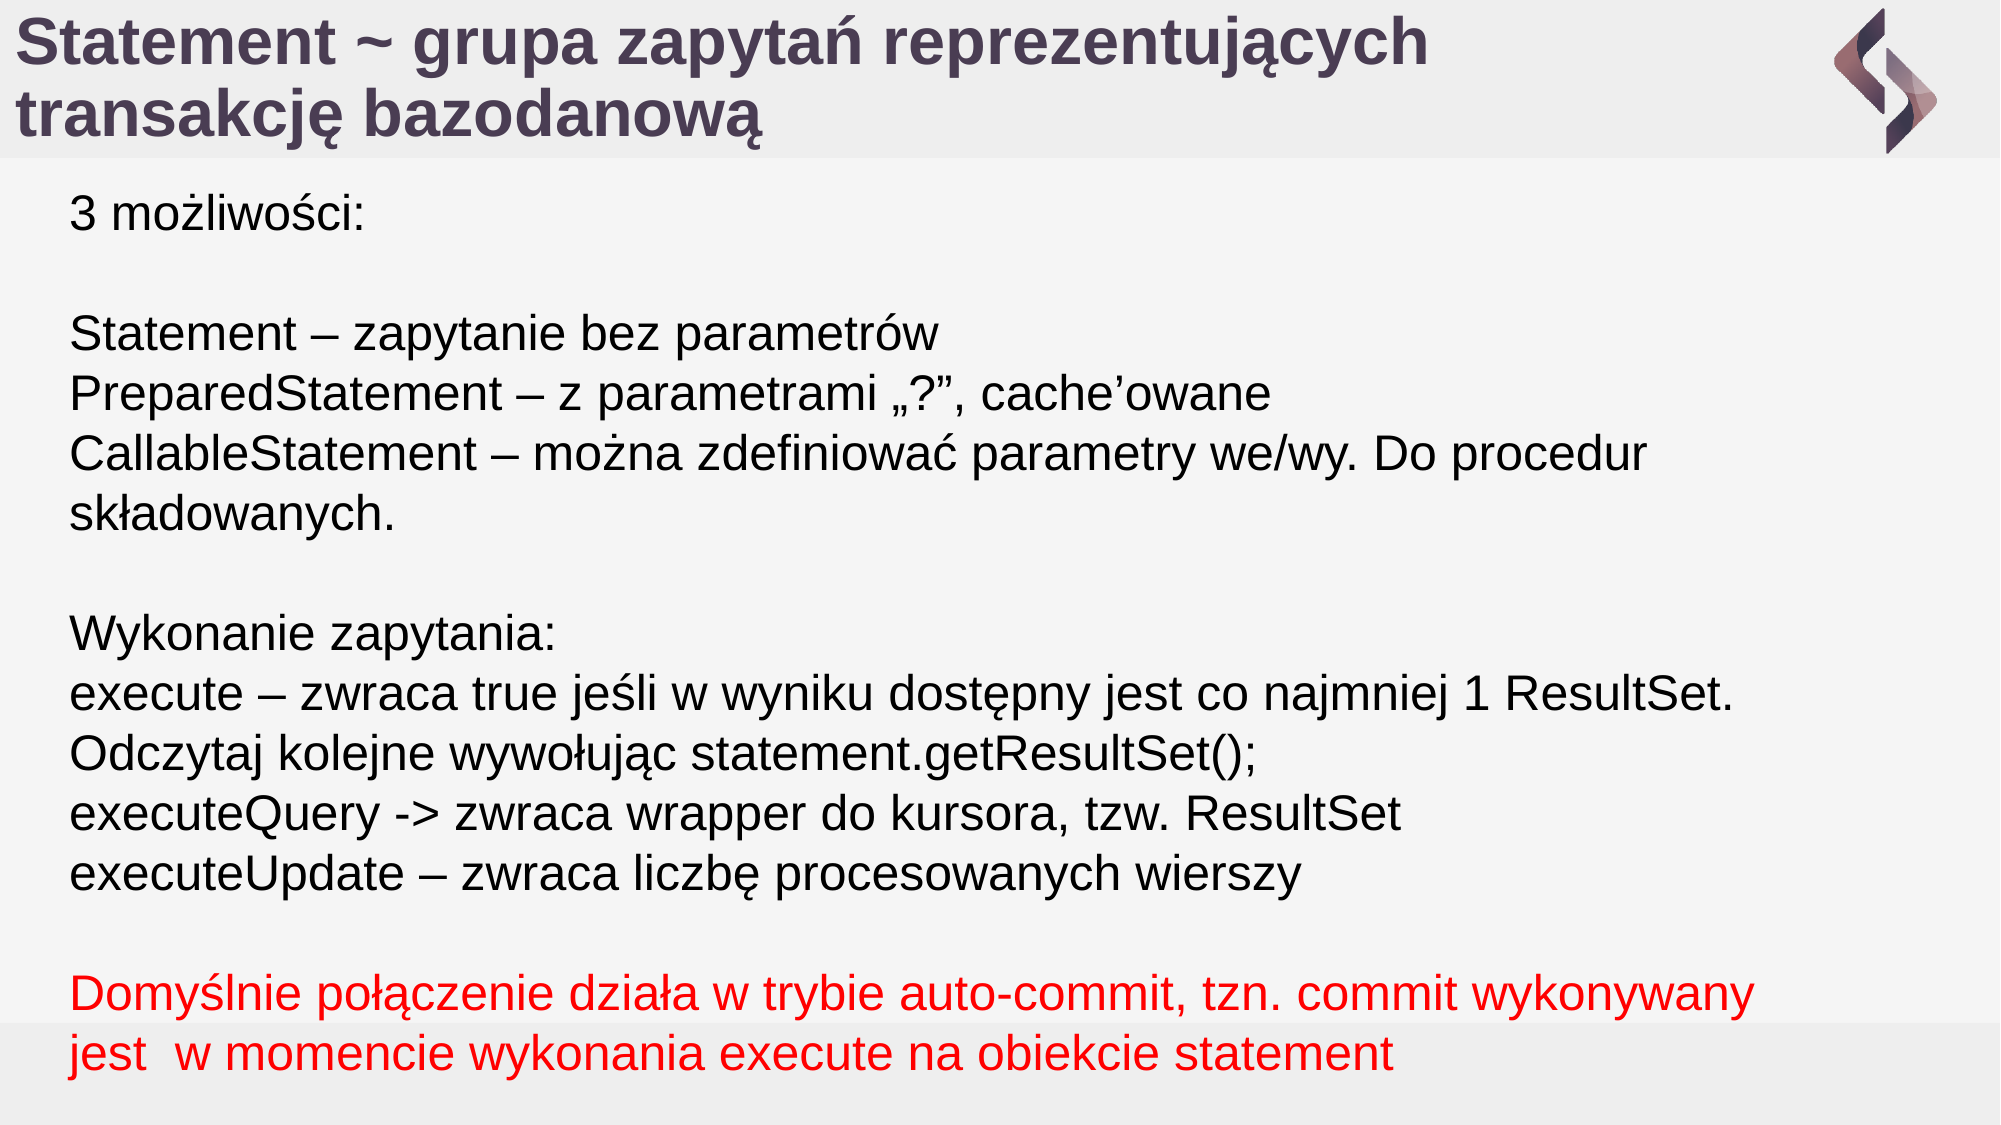

# Statement ~ grupa zapytań reprezentujących transakcję bazodanową
3 możliwości:

Statement – zapytanie bez parametrów
PreparedStatement – z parametrami „?”, cache’owane
CallableStatement – można zdefiniować parametry we/wy. Do procedur składowanych.

Wykonanie zapytania:
execute – zwraca true jeśli w wyniku dostępny jest co najmniej 1 ResultSet. Odczytaj kolejne wywołując statement.getResultSet();
executeQuery -> zwraca wrapper do kursora, tzw. ResultSet
executeUpdate – zwraca liczbę procesowanych wierszy

Domyślnie połączenie działa w trybie auto-commit, tzn. commit wykonywany jest  w momencie wykonania execute na obiekcie statement